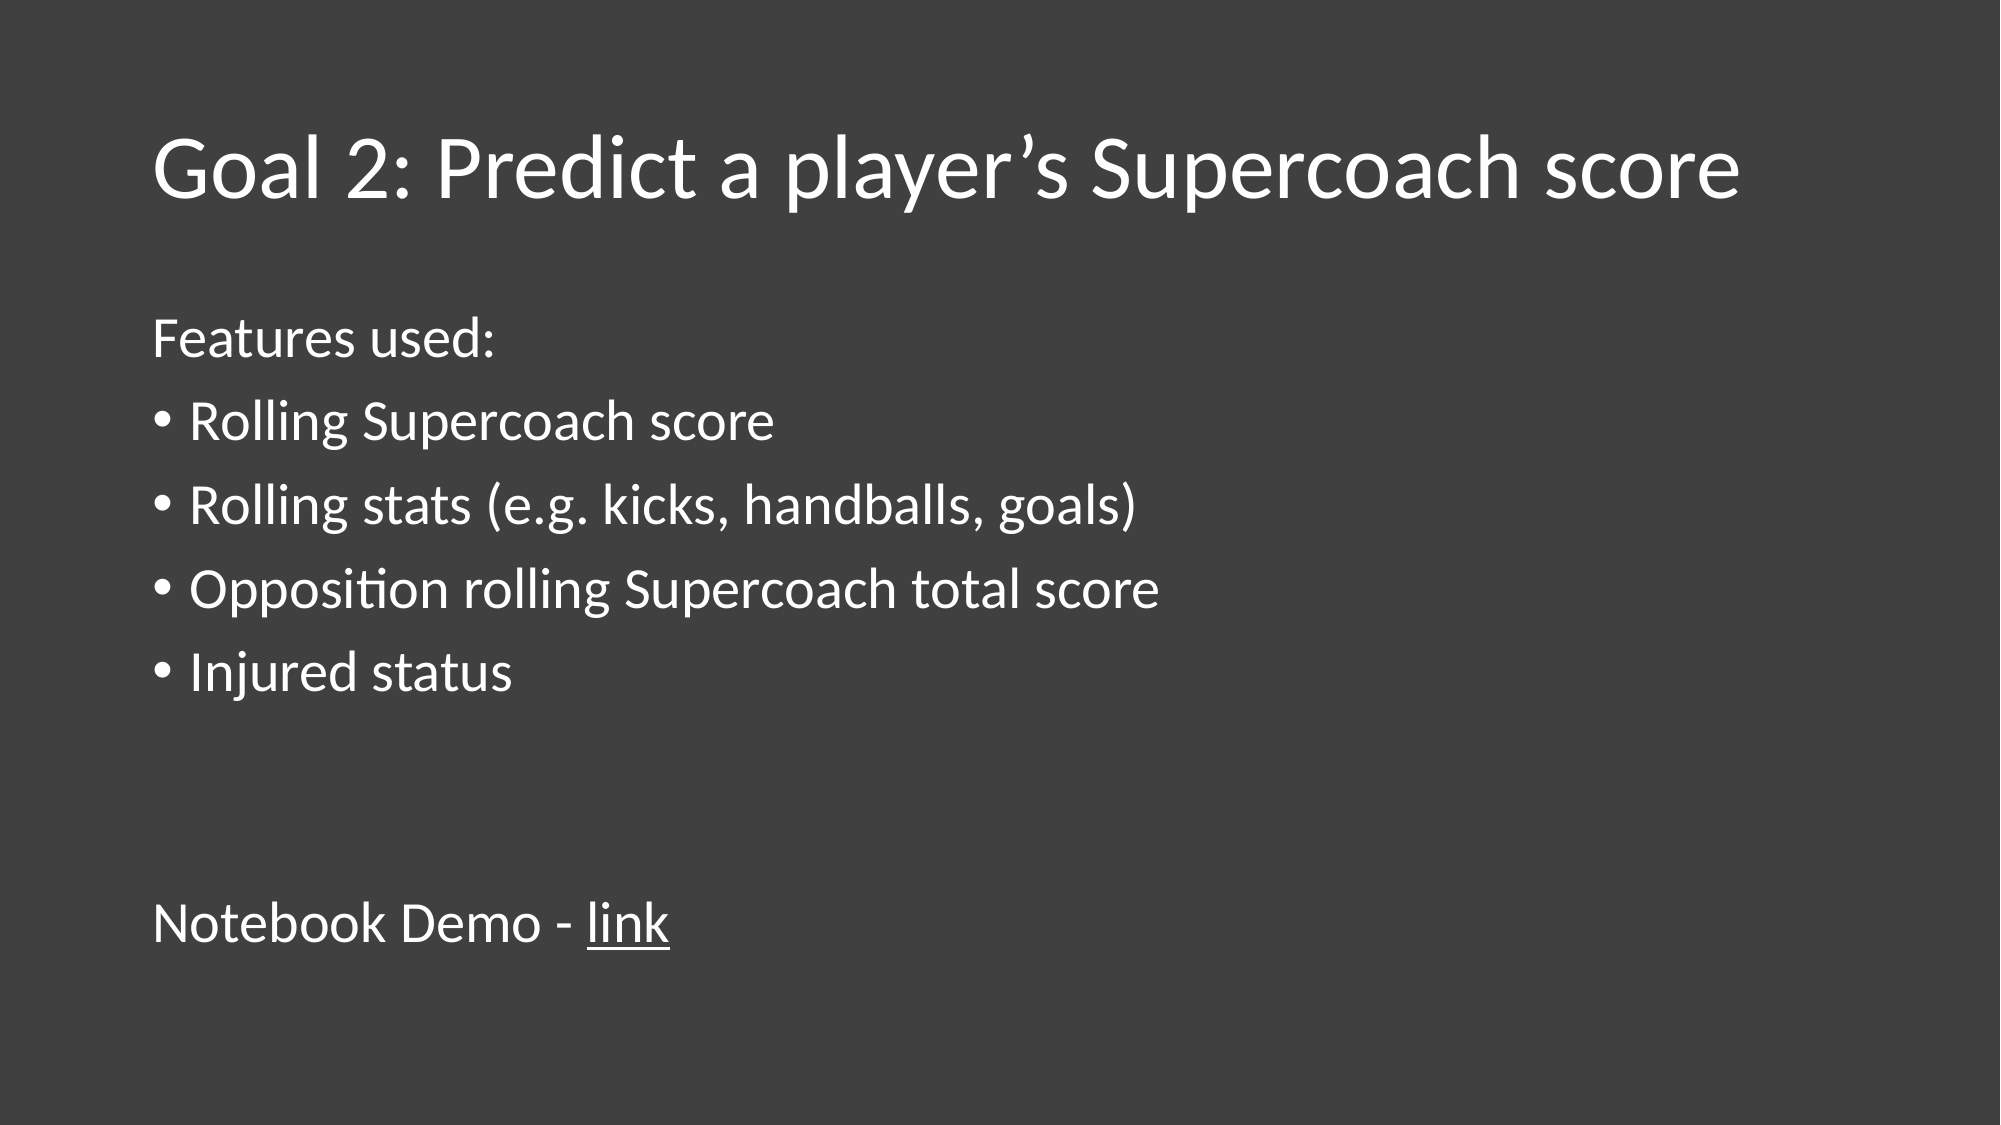

# Goal 2: Predict a player’s Supercoach score
Features used:
Rolling Supercoach score
Rolling stats (e.g. kicks, handballs, goals)
Opposition rolling Supercoach total score
Injured status

Notebook Demo - link